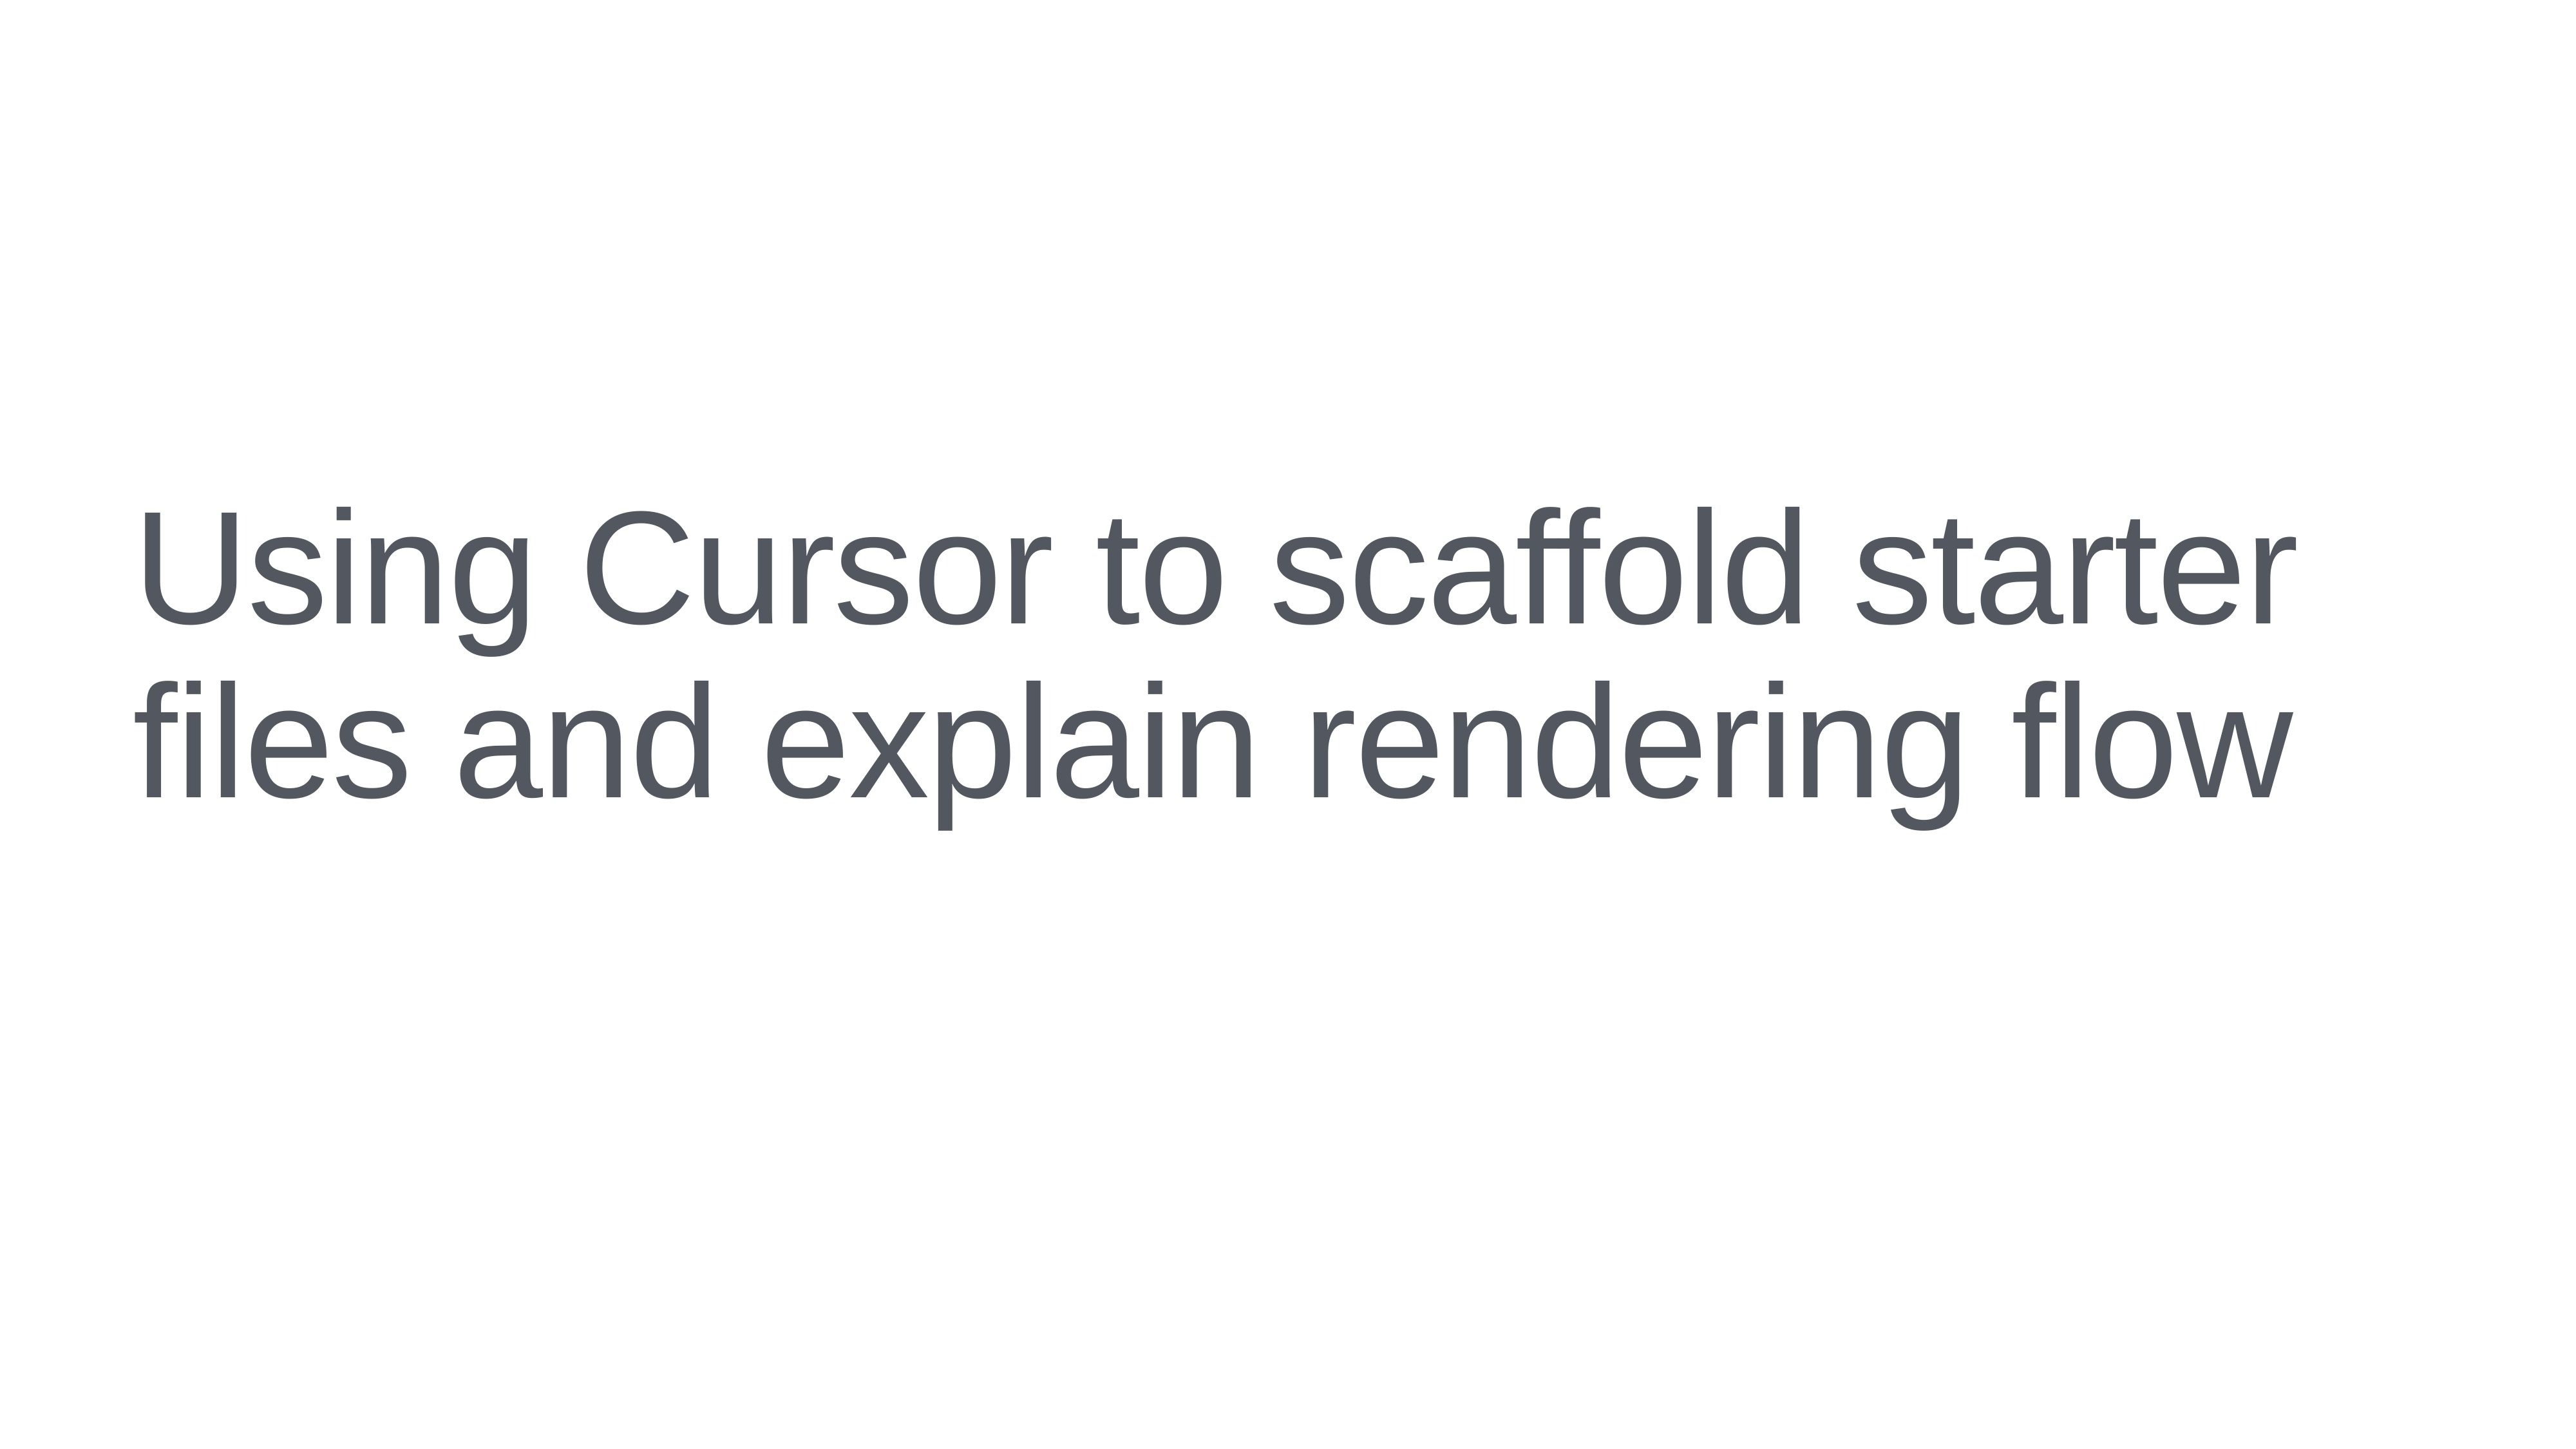

# Using Cursor to scaffold starter files and explain rendering flow